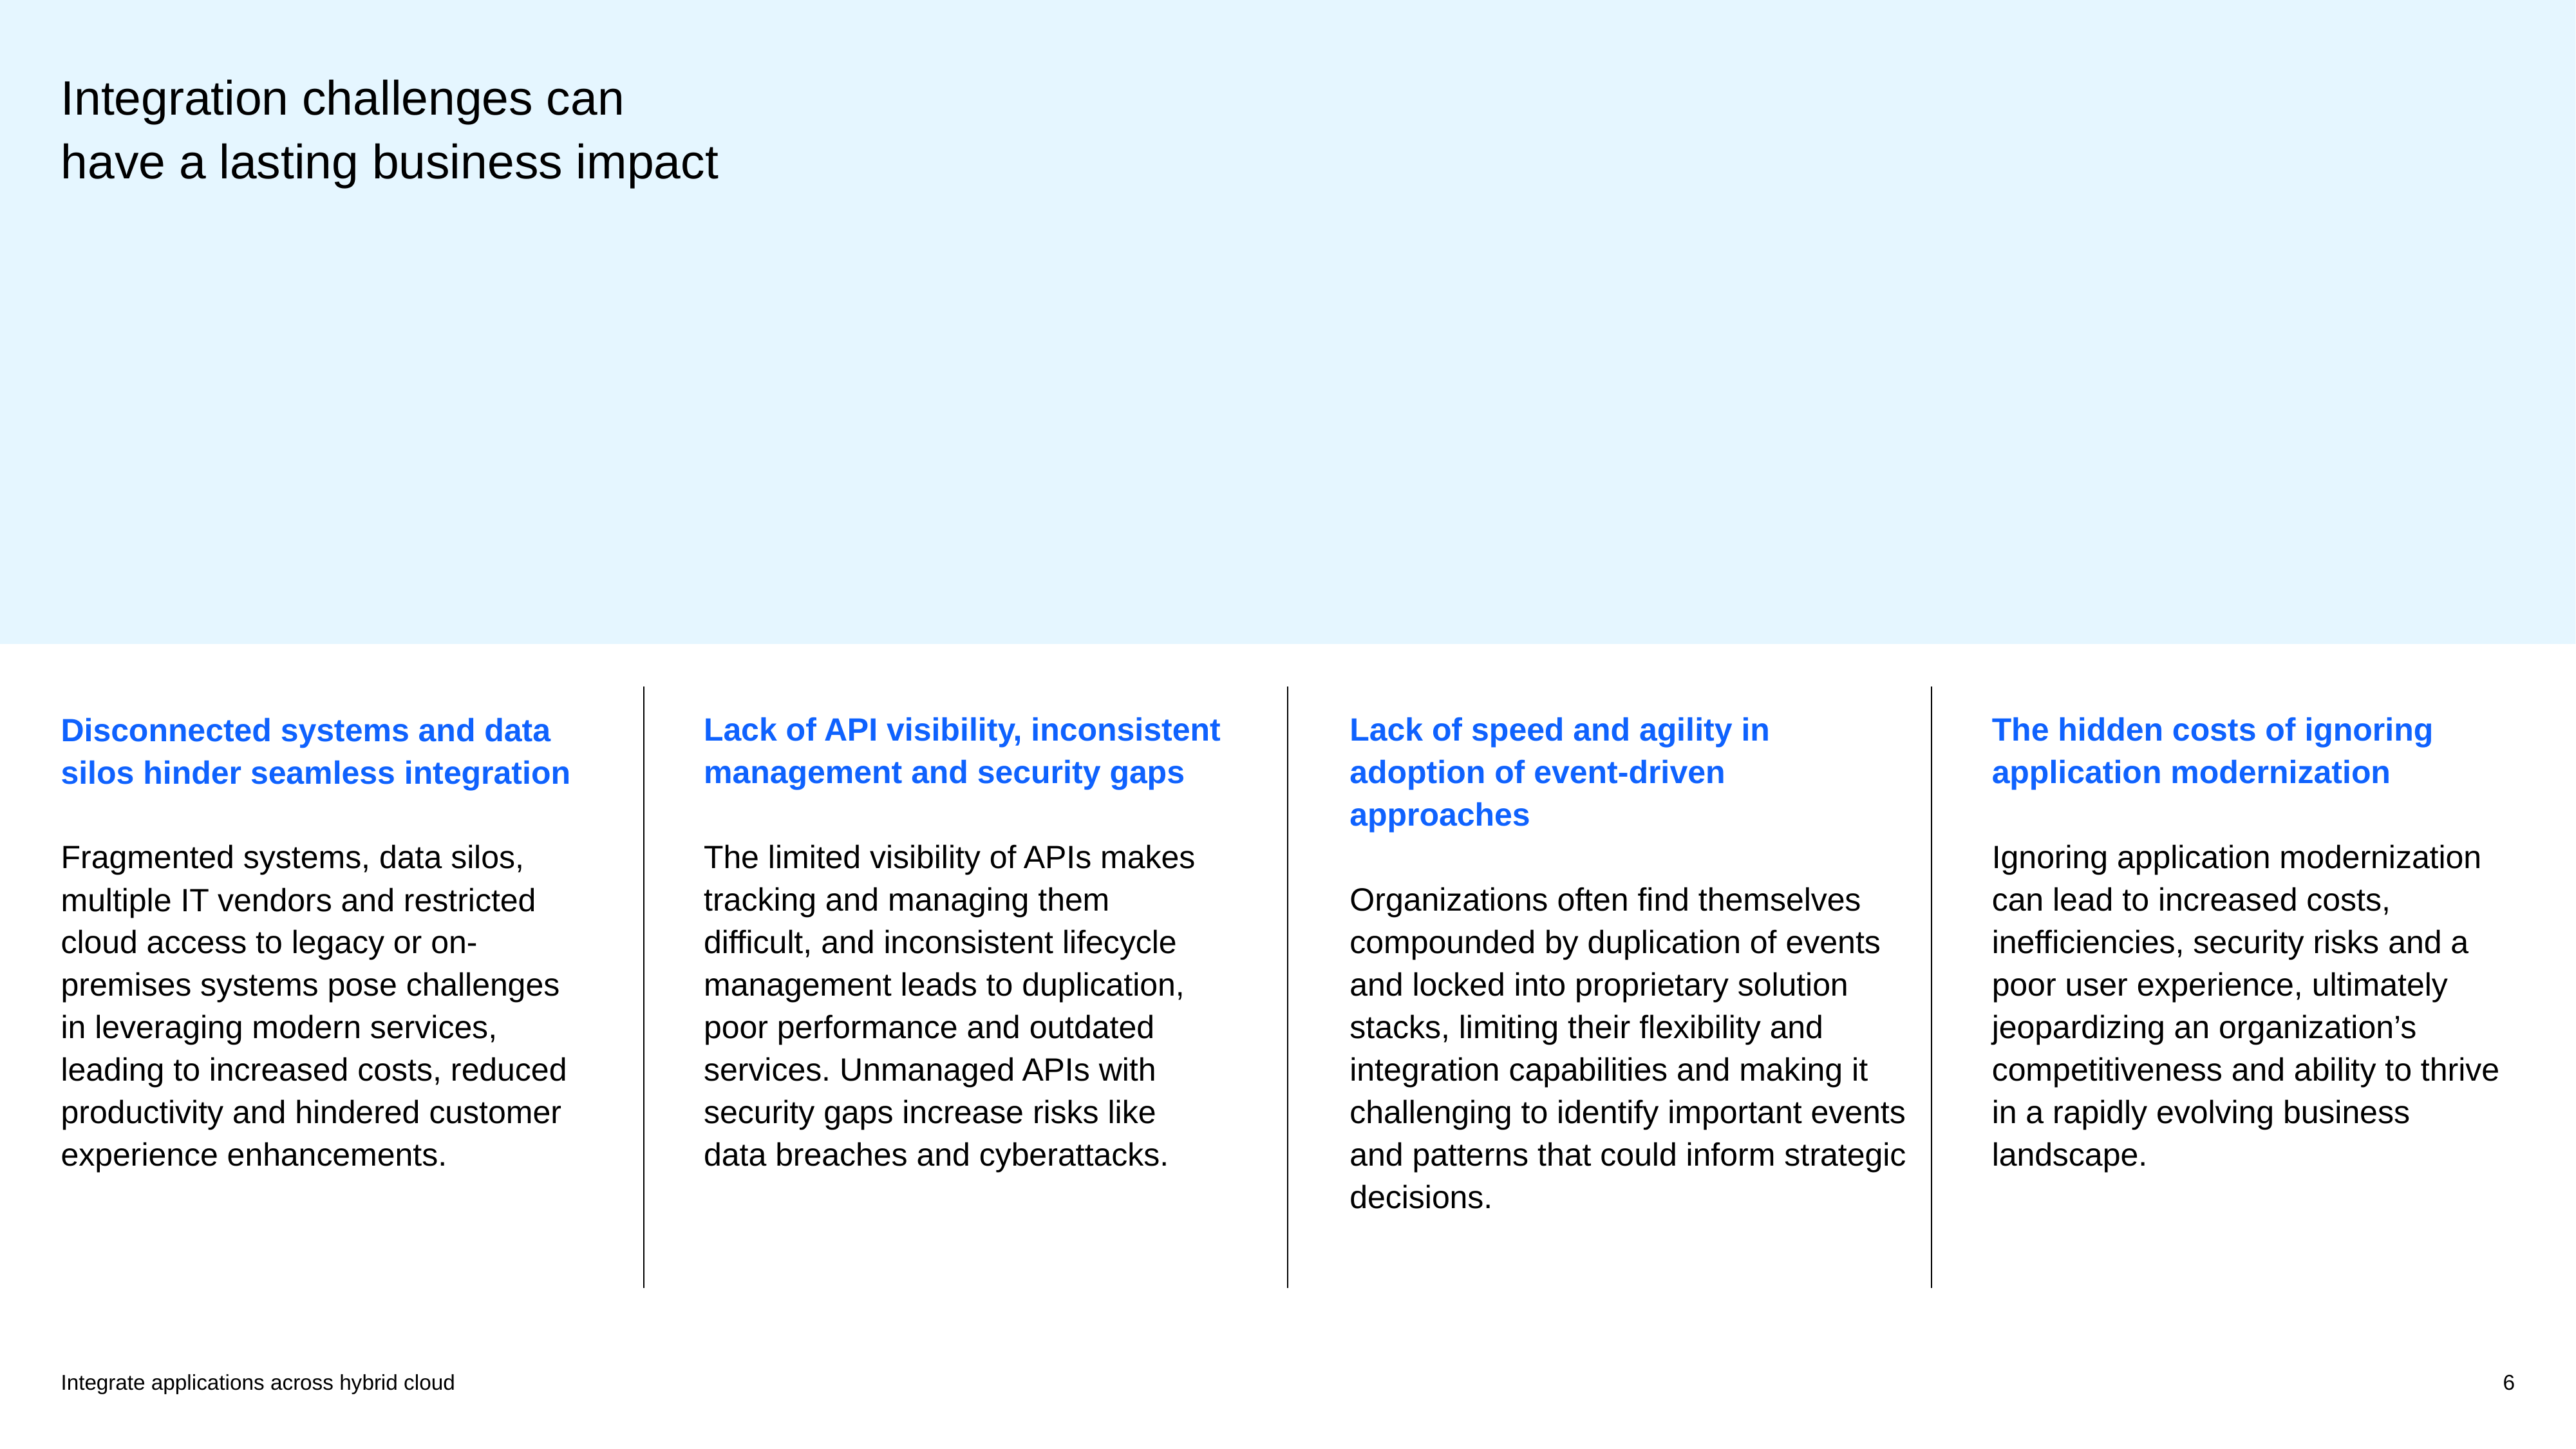

Integration challenges can have a lasting business impact
Lack of API visibility, inconsistent management and security gaps

The limited visibility of APIs makes tracking and managing them difficult, and inconsistent lifecycle management leads to duplication, poor performance and outdated services. Unmanaged APIs with security gaps increase risks like data breaches and cyberattacks.
Lack of speed and agility in adoption of event-driven approaches

Organizations often find themselves compounded by duplication of events and locked into proprietary solution stacks, limiting their flexibility and integration capabilities and making it challenging to identify important events and patterns that could inform strategic decisions.
The hidden costs of ignoring application modernization

Ignoring application modernization can lead to increased costs, inefficiencies, security risks and a poor user experience, ultimately jeopardizing an organization’s competitiveness and ability to thrive in a rapidly evolving business landscape.
Disconnected systems and data silos hinder seamless integration

Fragmented systems, data silos, multiple IT vendors and restricted cloud access to legacy or on-premises systems pose challenges in leveraging modern services, leading to increased costs, reduced productivity and hindered customer experience enhancements.
Integrate applications across hybrid cloud
6